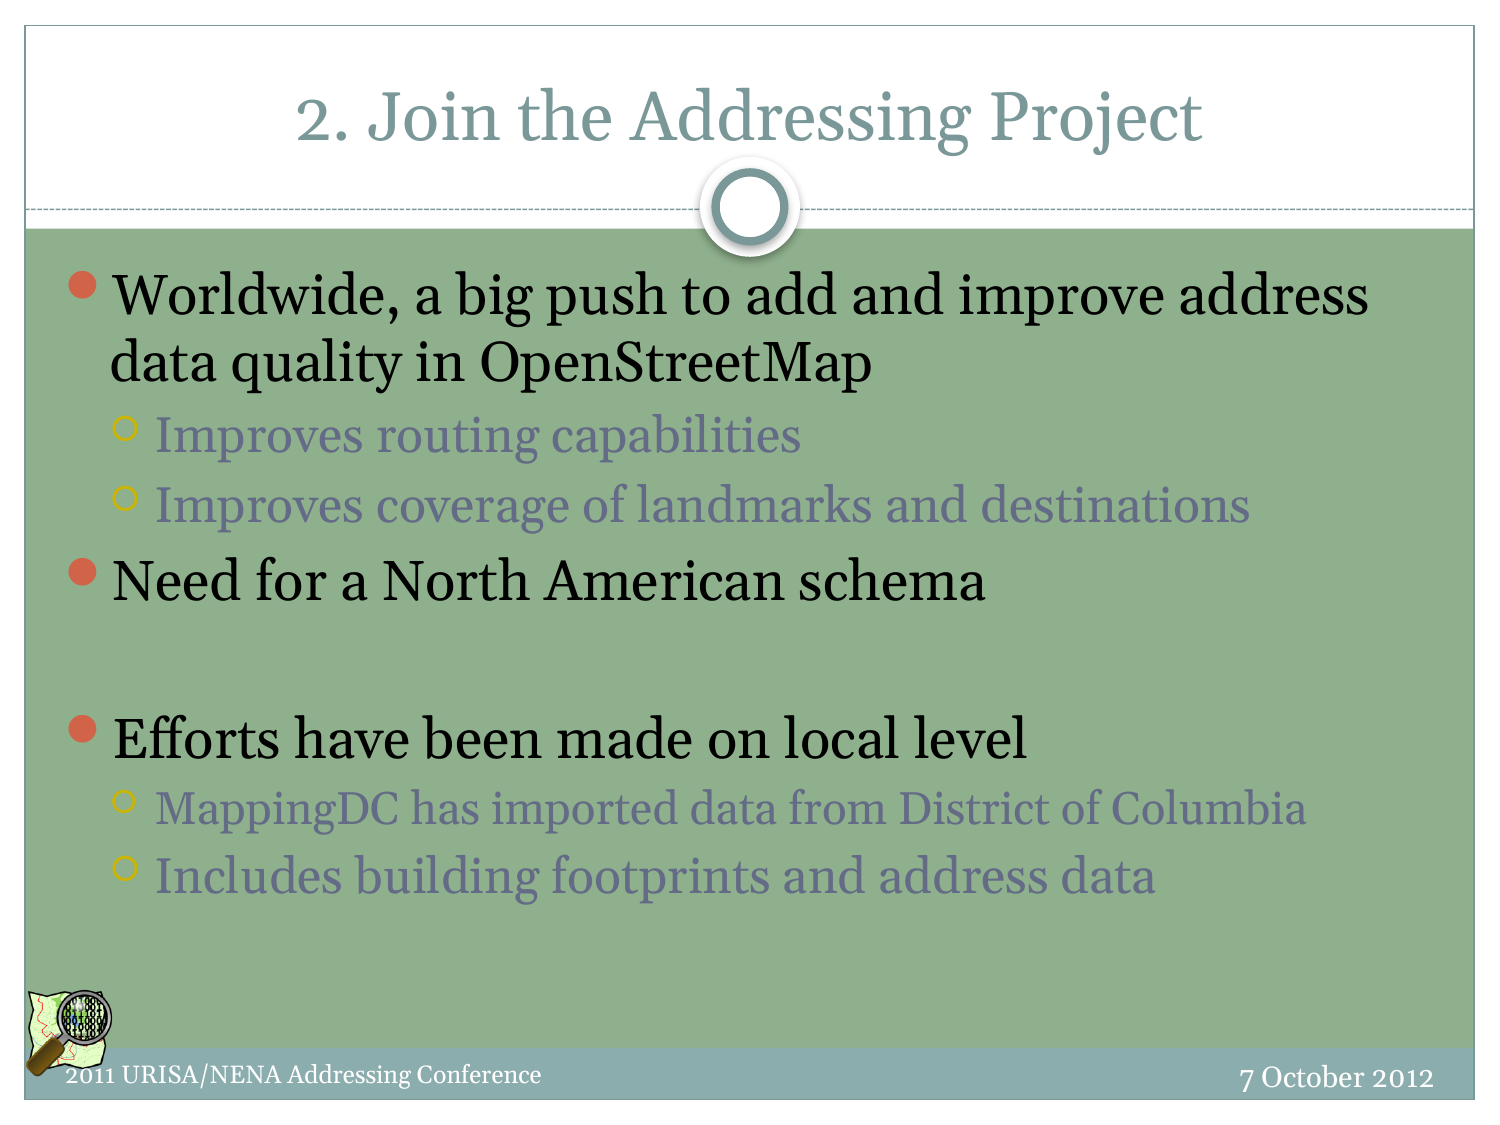

# 2. Join the Addressing Project
Worldwide, a big push to add and improve address data quality in OpenStreetMap
Improves routing capabilities
Improves coverage of landmarks and destinations
Need for a North American schema

Efforts have been made on local level
MappingDC has imported data from District of Columbia
Includes building footprints and address data

7 October 2012
2011 URISA/NENA Addressing Conference